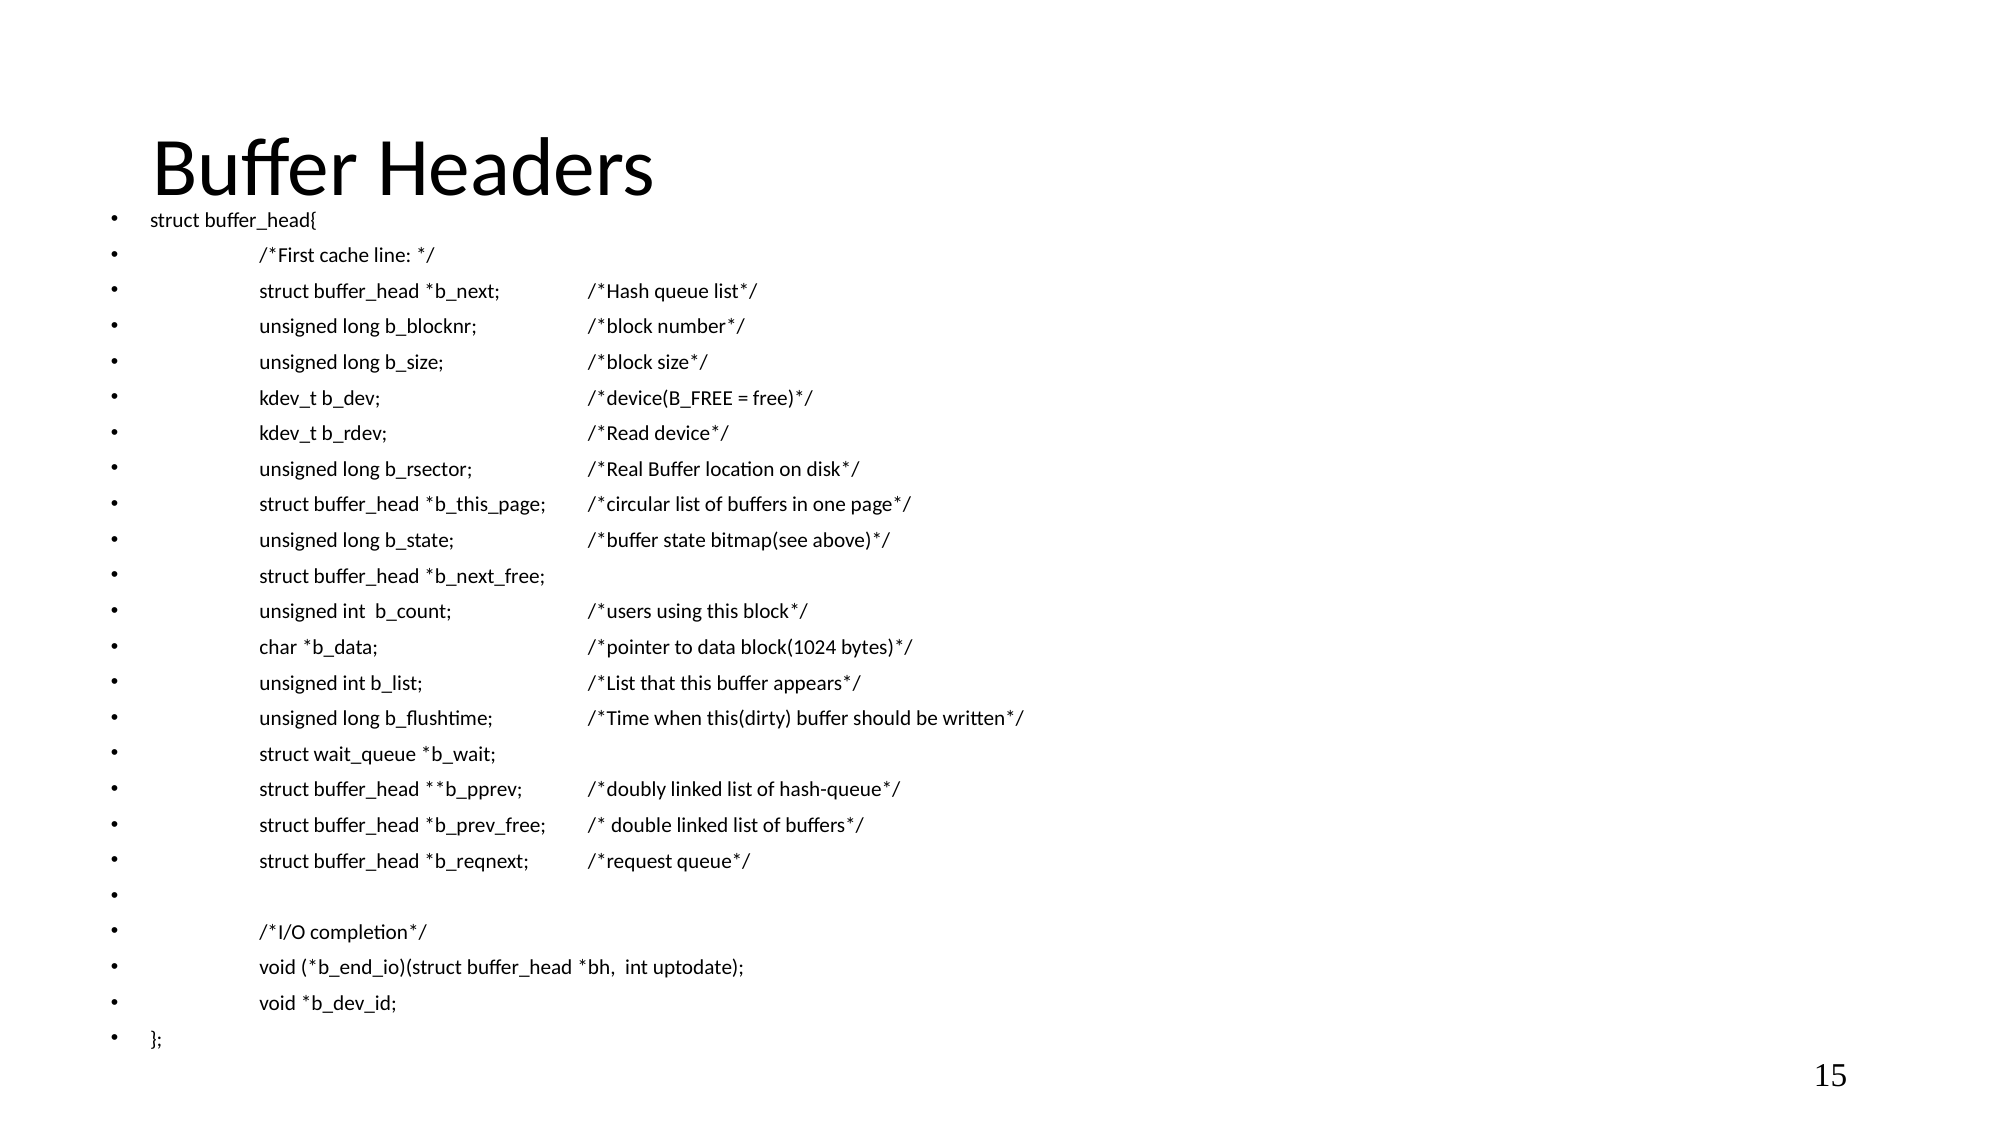

# Buffer Headers

struct buffer_head{
	/*First cache line: */
	struct buffer_head *b_next;   	/*Hash queue list*/
	unsigned long b_blocknr;	     	/*block number*/
	unsigned long b_size;	      	/*block size*/
	kdev_t b_dev;	      	/*device(B_FREE = free)*/
	kdev_t b_rdev;	      	/*Read device*/
	unsigned long b_rsector; 	      	/*Real Buffer location on disk*/
	struct buffer_head *b_this_page;	/*circular list of buffers in one page*/
	unsigned long b_state;	      	/*buffer state bitmap(see above)*/
	struct buffer_head *b_next_free;
	unsigned int  b_count;	      	/*users using this block*/
	char *b_data;	      	/*pointer to data block(1024 bytes)*/
	unsigned int b_list;	      	/*List that this buffer appears*/
	unsigned long b_flushtime;   	/*Time when this(dirty) buffer should be written*/
	struct wait_queue *b_wait;
	struct buffer_head **b_pprev;  	/*doubly linked list of hash-queue*/
	struct buffer_head *b_prev_free; 	/* double linked list of buffers*/
	struct buffer_head *b_reqnext;    	/*request queue*/

	/*I/O completion*/
	void (*b_end_io)(struct buffer_head *bh,  int uptodate);
	void *b_dev_id;
};

15